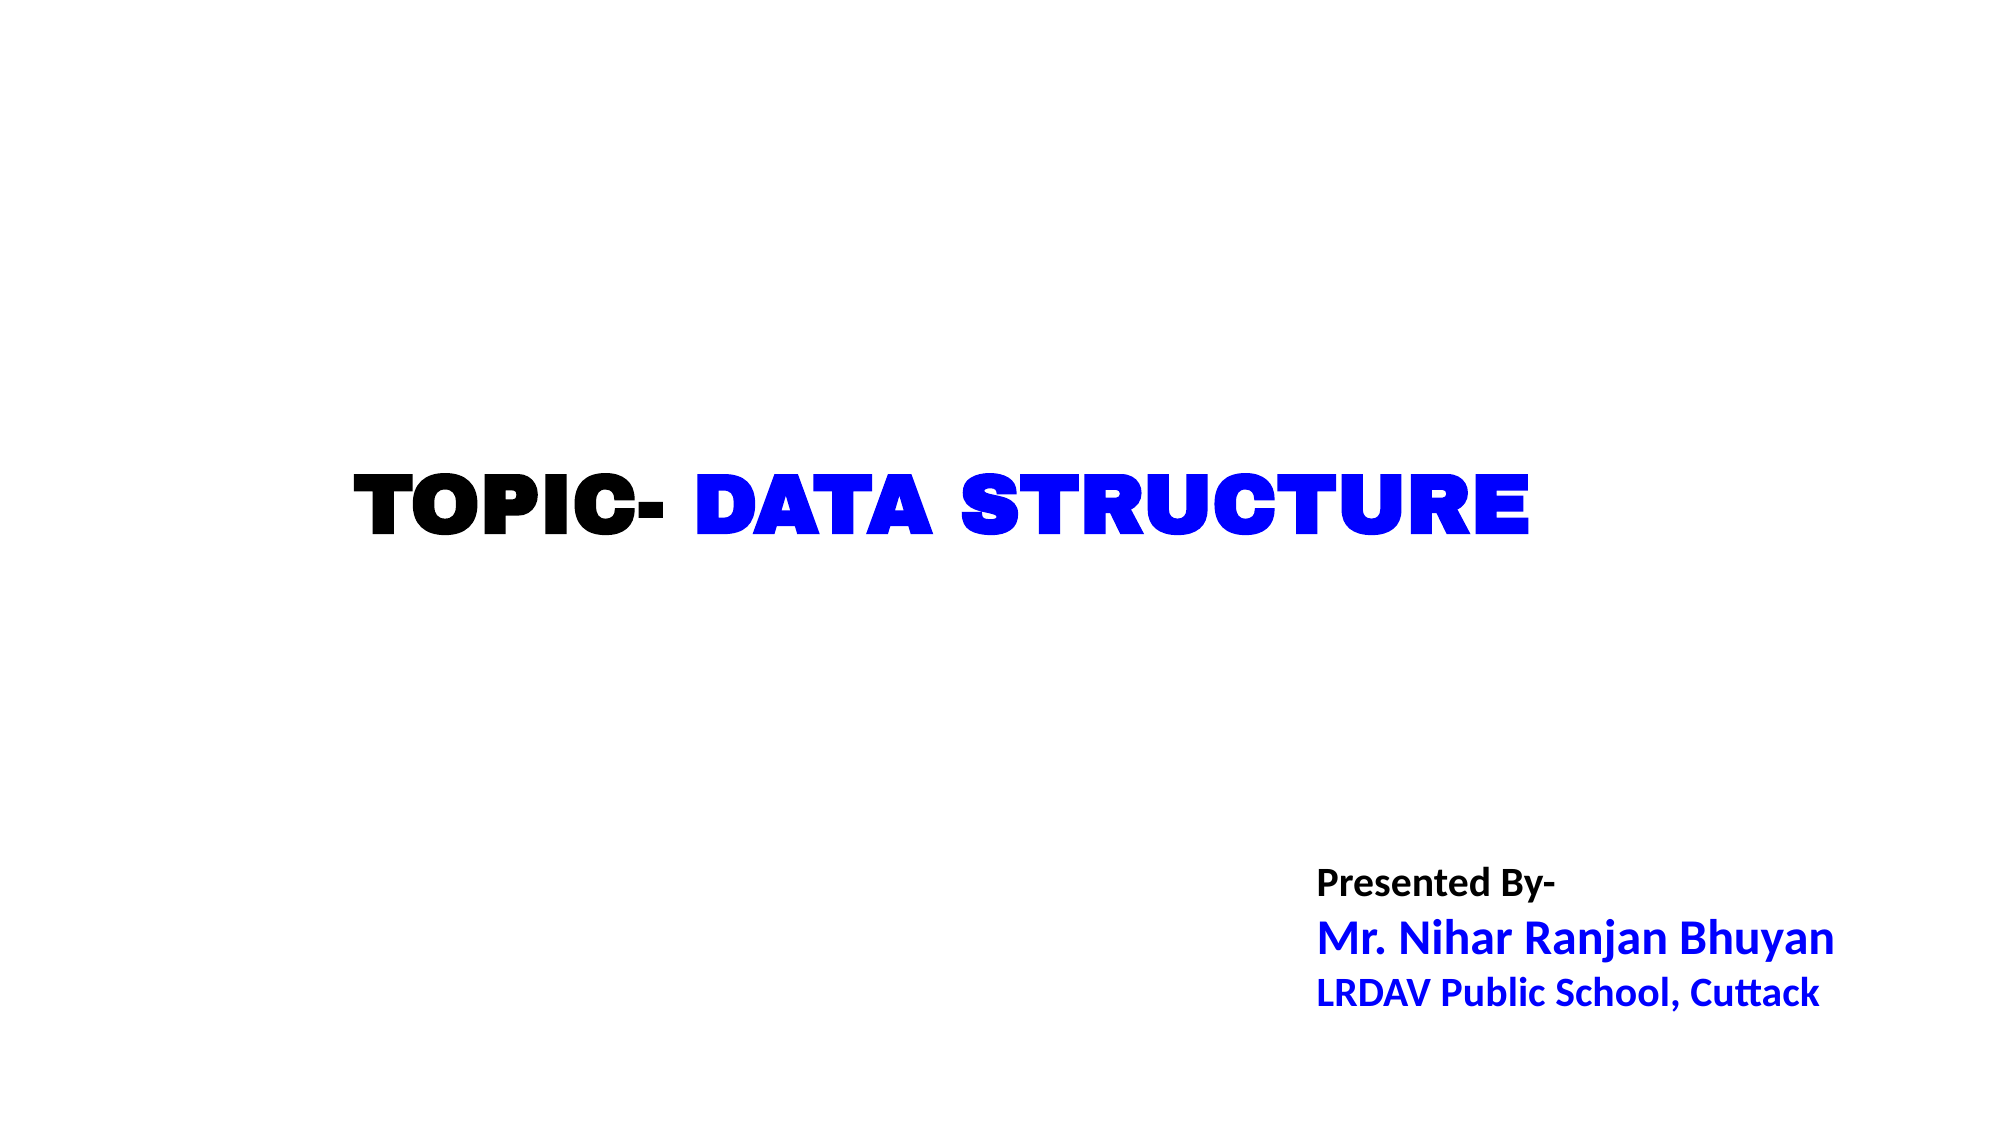

TOPIC- DATA STRUCTURE
Presented By-
Mr. Nihar Ranjan Bhuyan
LRDAV Public School, Cuttack